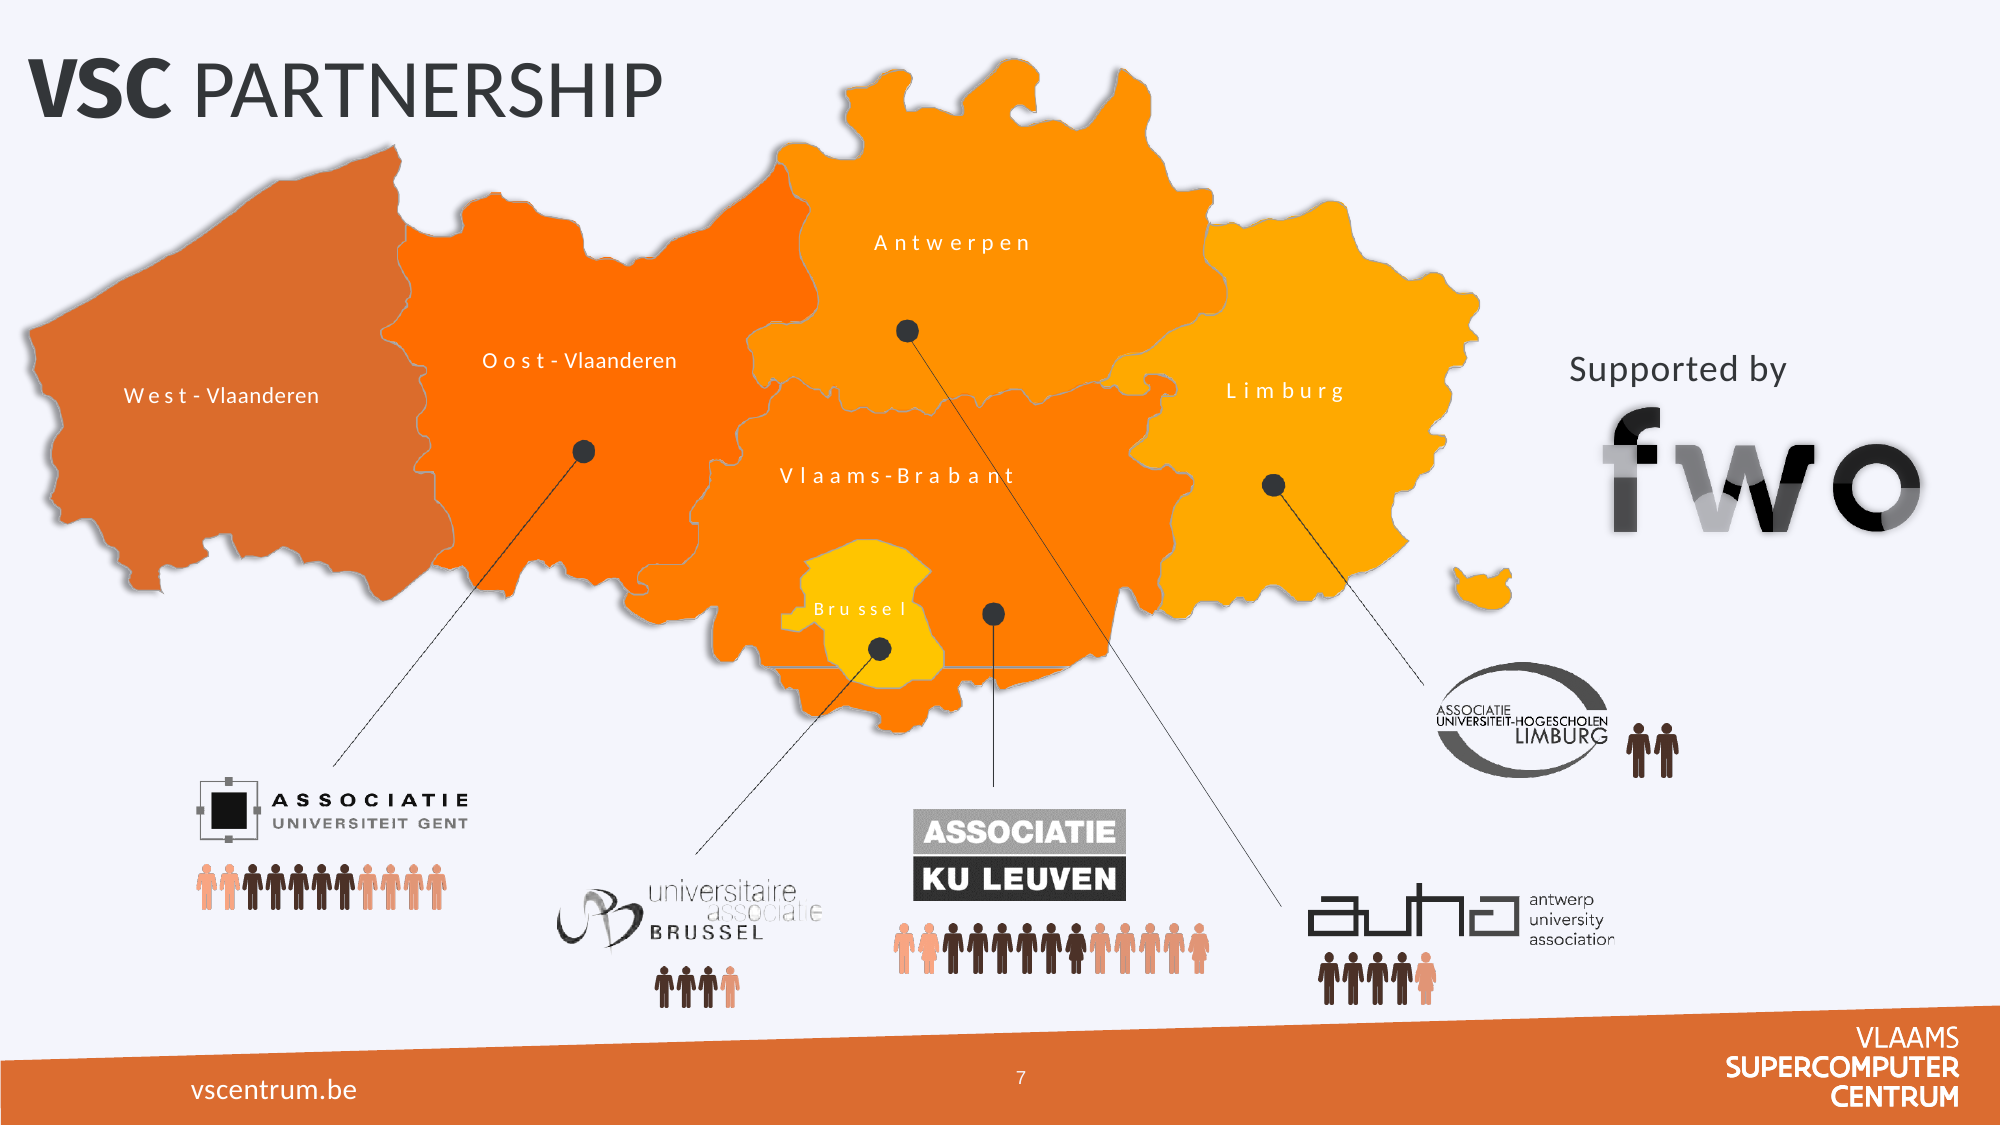

# VSC PARTNERSHIP

A n t w e r p e n

Supported by
O o s t - Vlaanderen
L i m b u r g
W e s t - Vlaanderen

V l a a m s - B r a b a n t
B r u s s e l

7
vscentrum.be